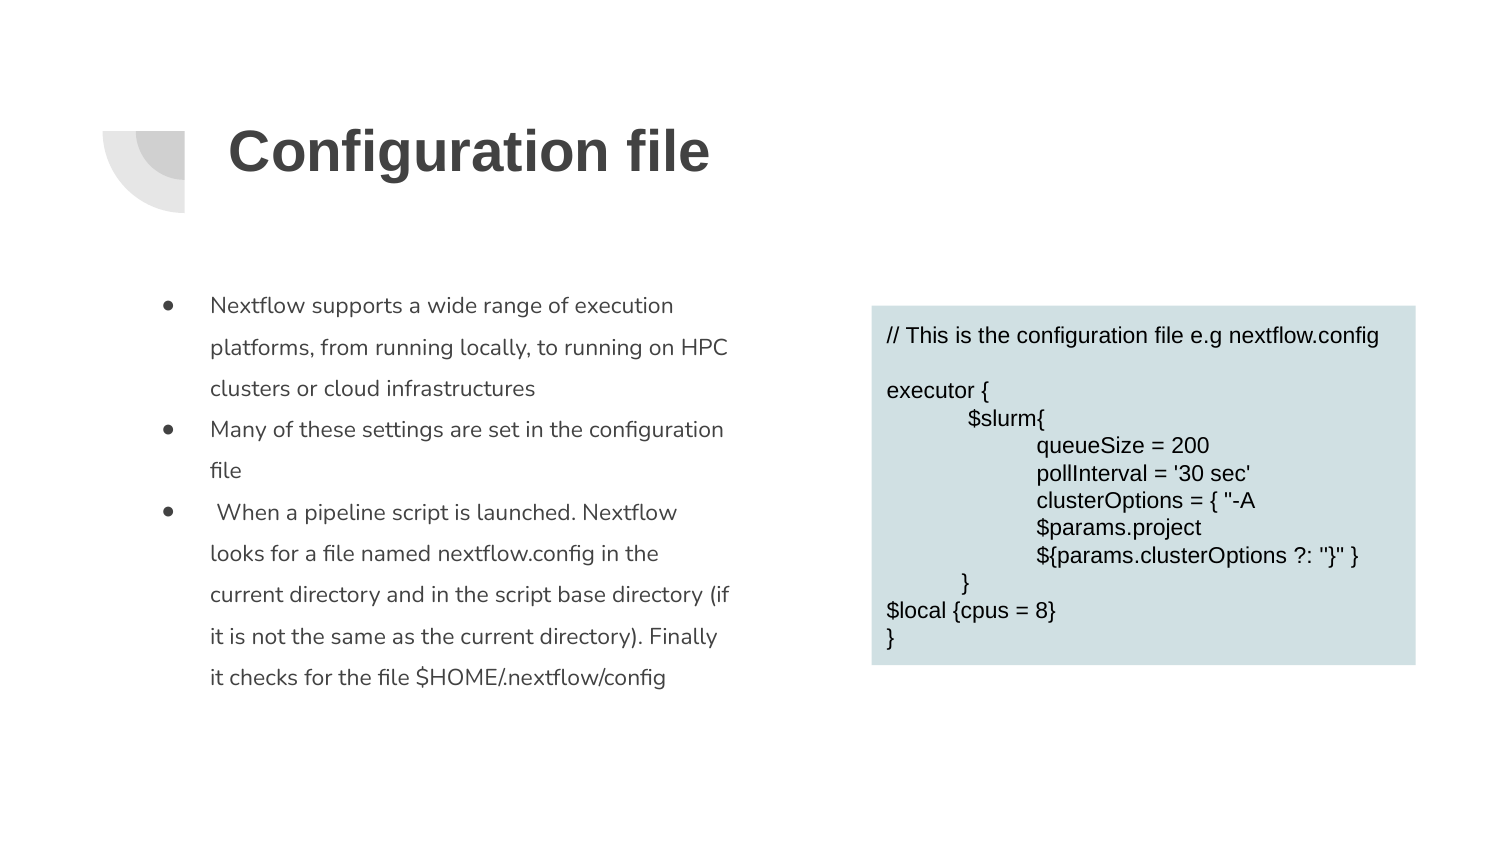

# Configuration file
Nextflow supports a wide range of execution platforms, from running locally, to running on HPC clusters or cloud infrastructures
Many of these settings are set in the configuration file
 When a pipeline script is launched. Nextflow looks for a file named nextflow.config in the current directory and in the script base directory (if it is not the same as the current directory). Finally it checks for the file $HOME/.nextflow/config
// This is the configuration file e.g nextflow.config

executor {
 $slurm{
queueSize = 200
pollInterval = '30 sec'
clusterOptions = { "-A $params.project
${params.clusterOptions ?: ''}" }
}
$local {cpus = 8}
}